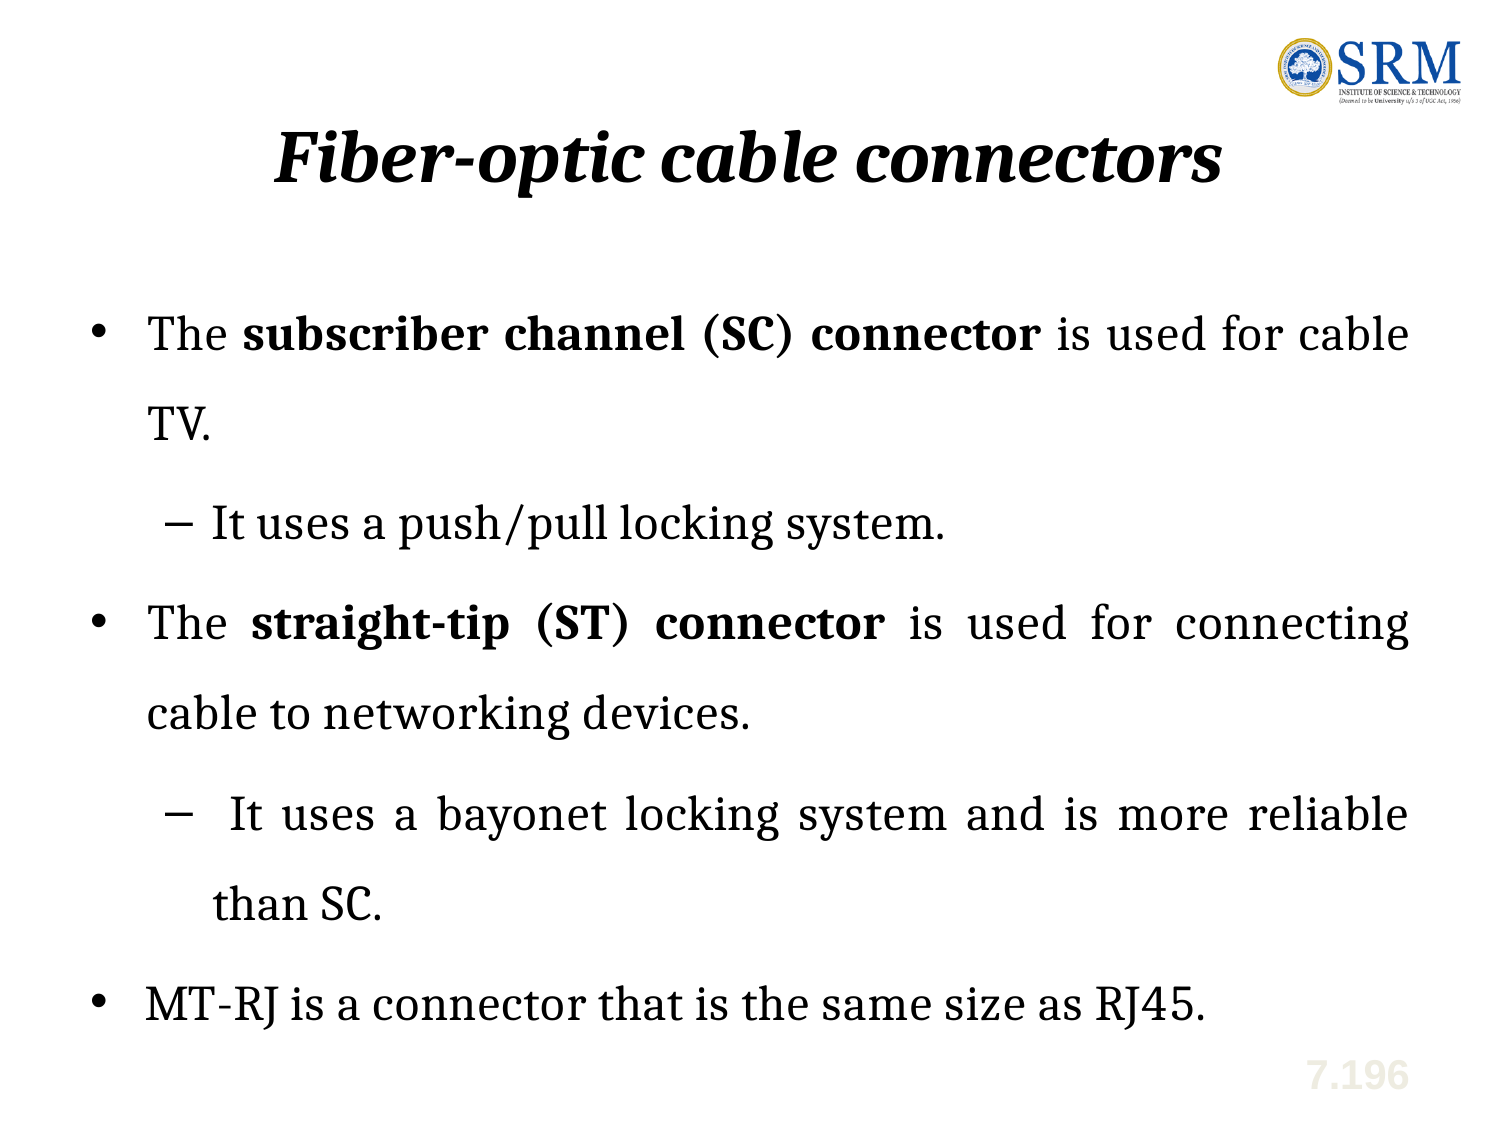

# Fiber-optic cable connectors
The subscriber channel (SC) connector is used for cable TV.
It uses a push/pull locking system.
The straight-tip (ST) connector is used for connecting cable to networking devices.
 It uses a bayonet locking system and is more reliable than SC.
MT-RJ is a connector that is the same size as RJ45.
7.196